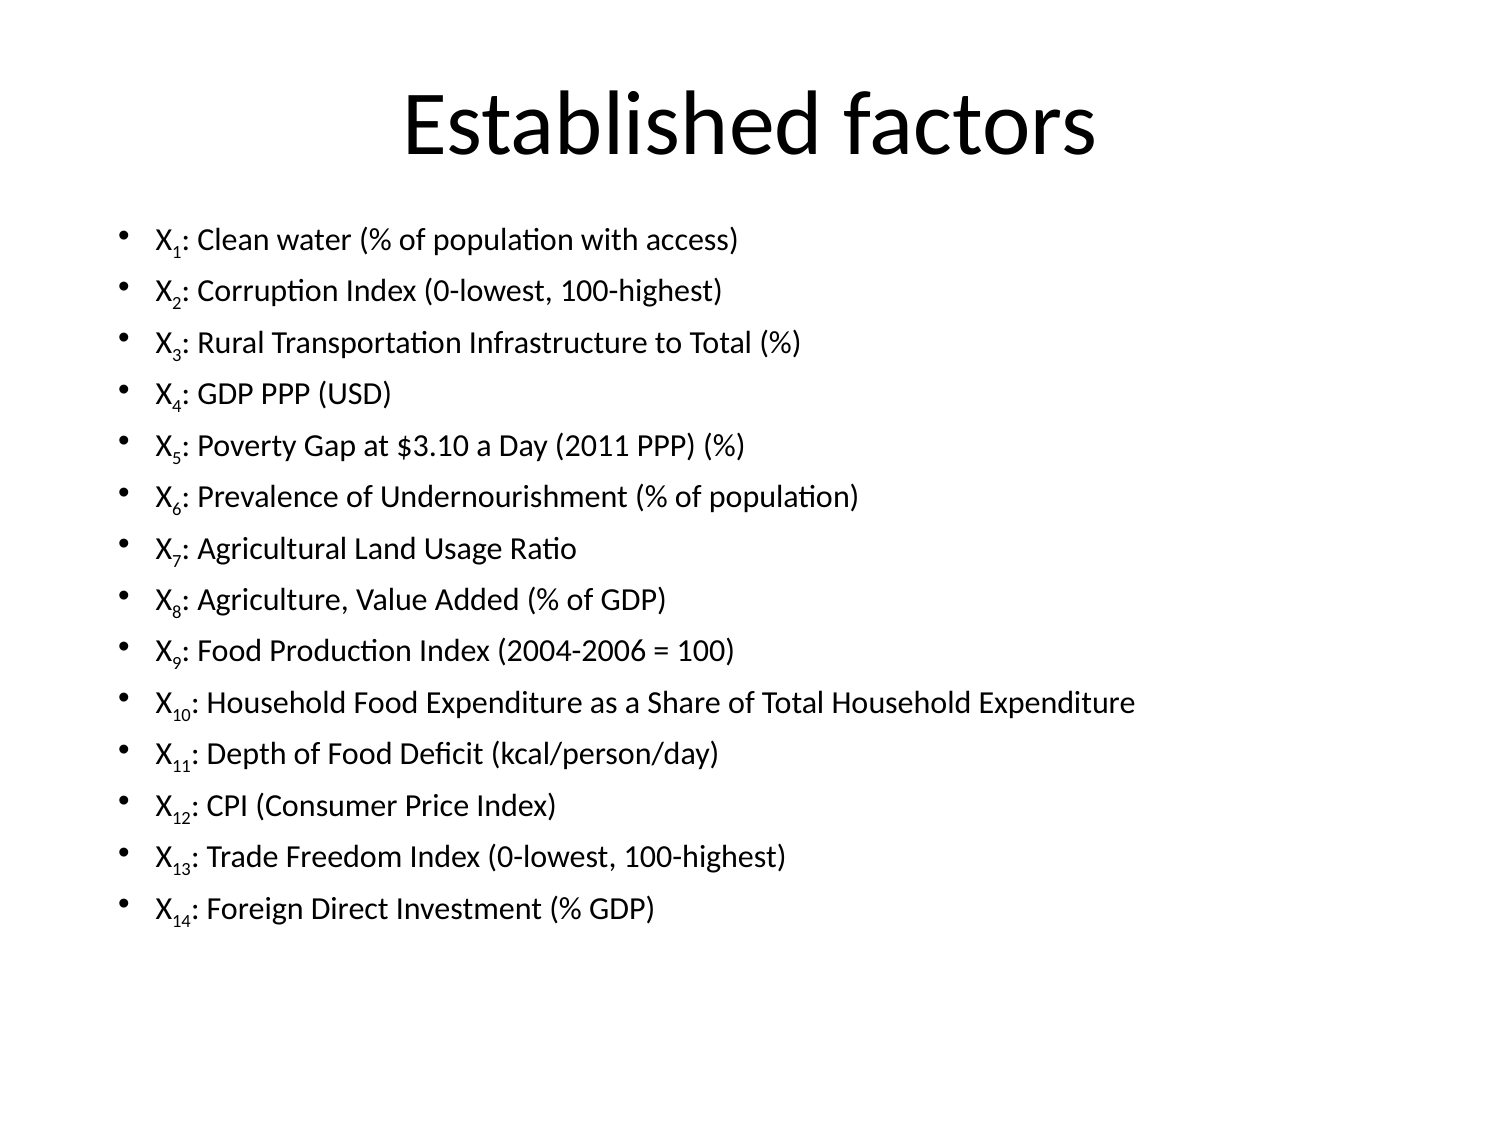

# Established factors
X1: Clean water (% of population with access)
X2: Corruption Index (0-lowest, 100-highest)
X3: Rural Transportation Infrastructure to Total (%)
X4: GDP PPP (USD)
X5: Poverty Gap at $3.10 a Day (2011 PPP) (%)
X6: Prevalence of Undernourishment (% of population)
X7: Agricultural Land Usage Ratio
X8: Agriculture, Value Added (% of GDP)
X9: Food Production Index (2004-2006 = 100)
X10: Household Food Expenditure as a Share of Total Household Expenditure
X11: Depth of Food Deficit (kcal/person/day)
X12: CPI (Consumer Price Index)
X13: Trade Freedom Index (0-lowest, 100-highest)
X14: Foreign Direct Investment (% GDP)